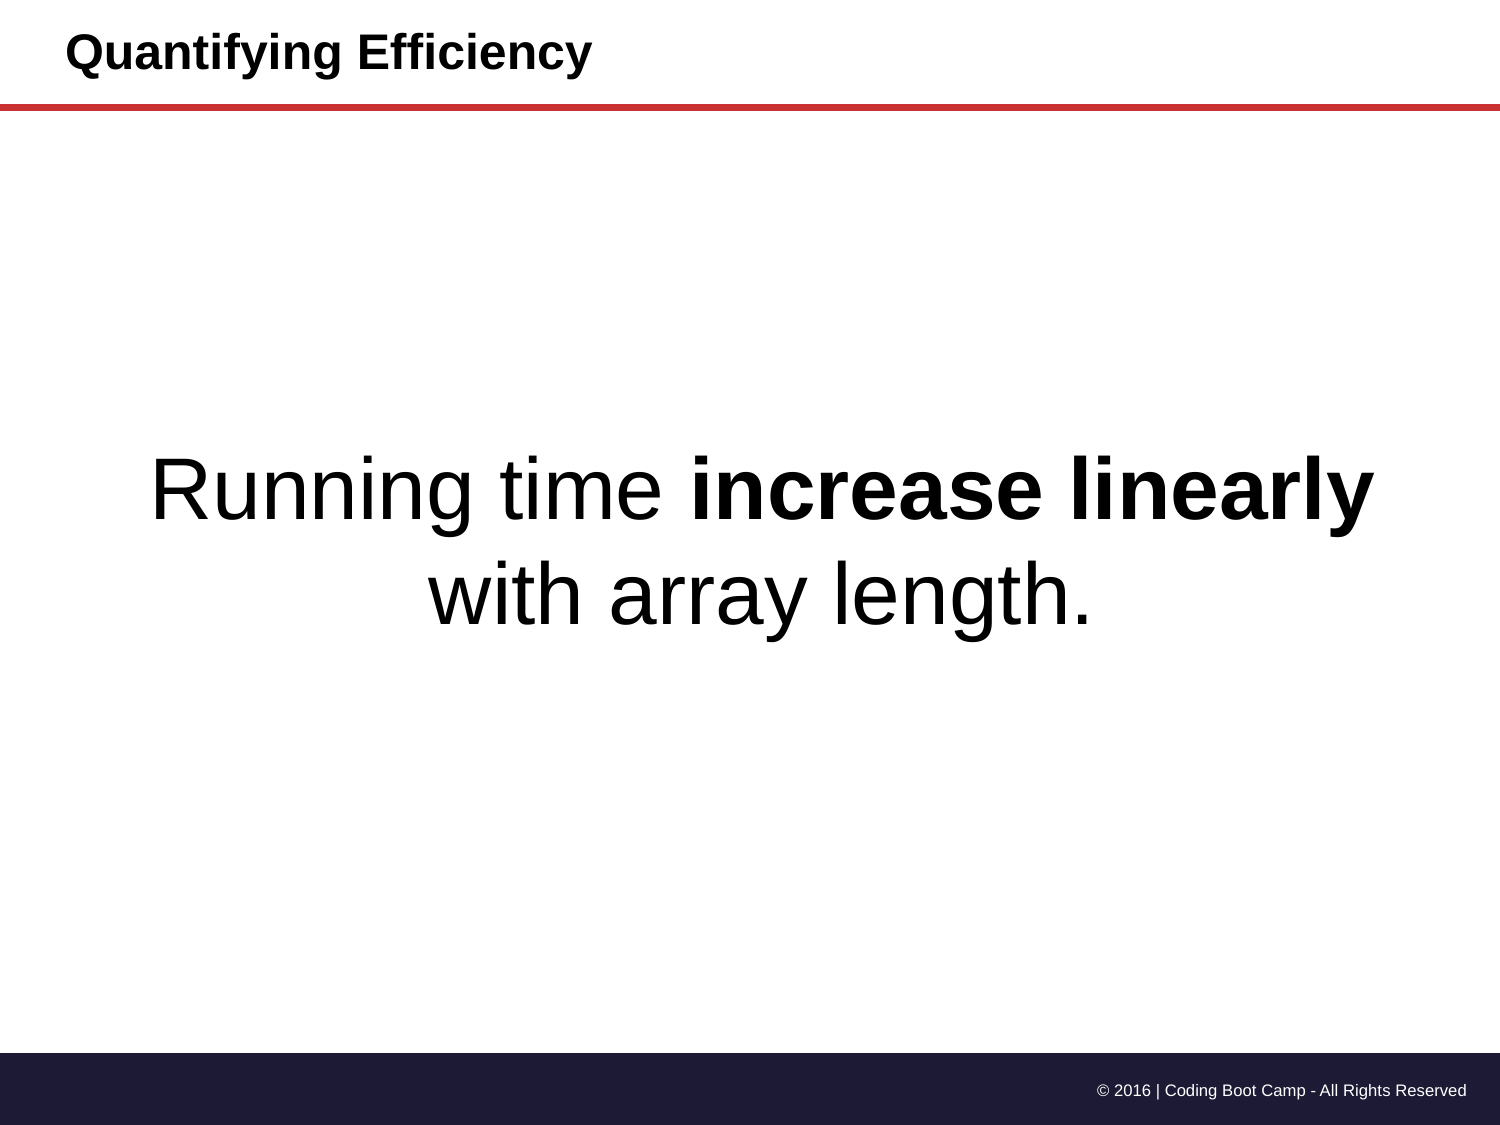

# Quantifying Efficiency
Running time increase linearly with array length.